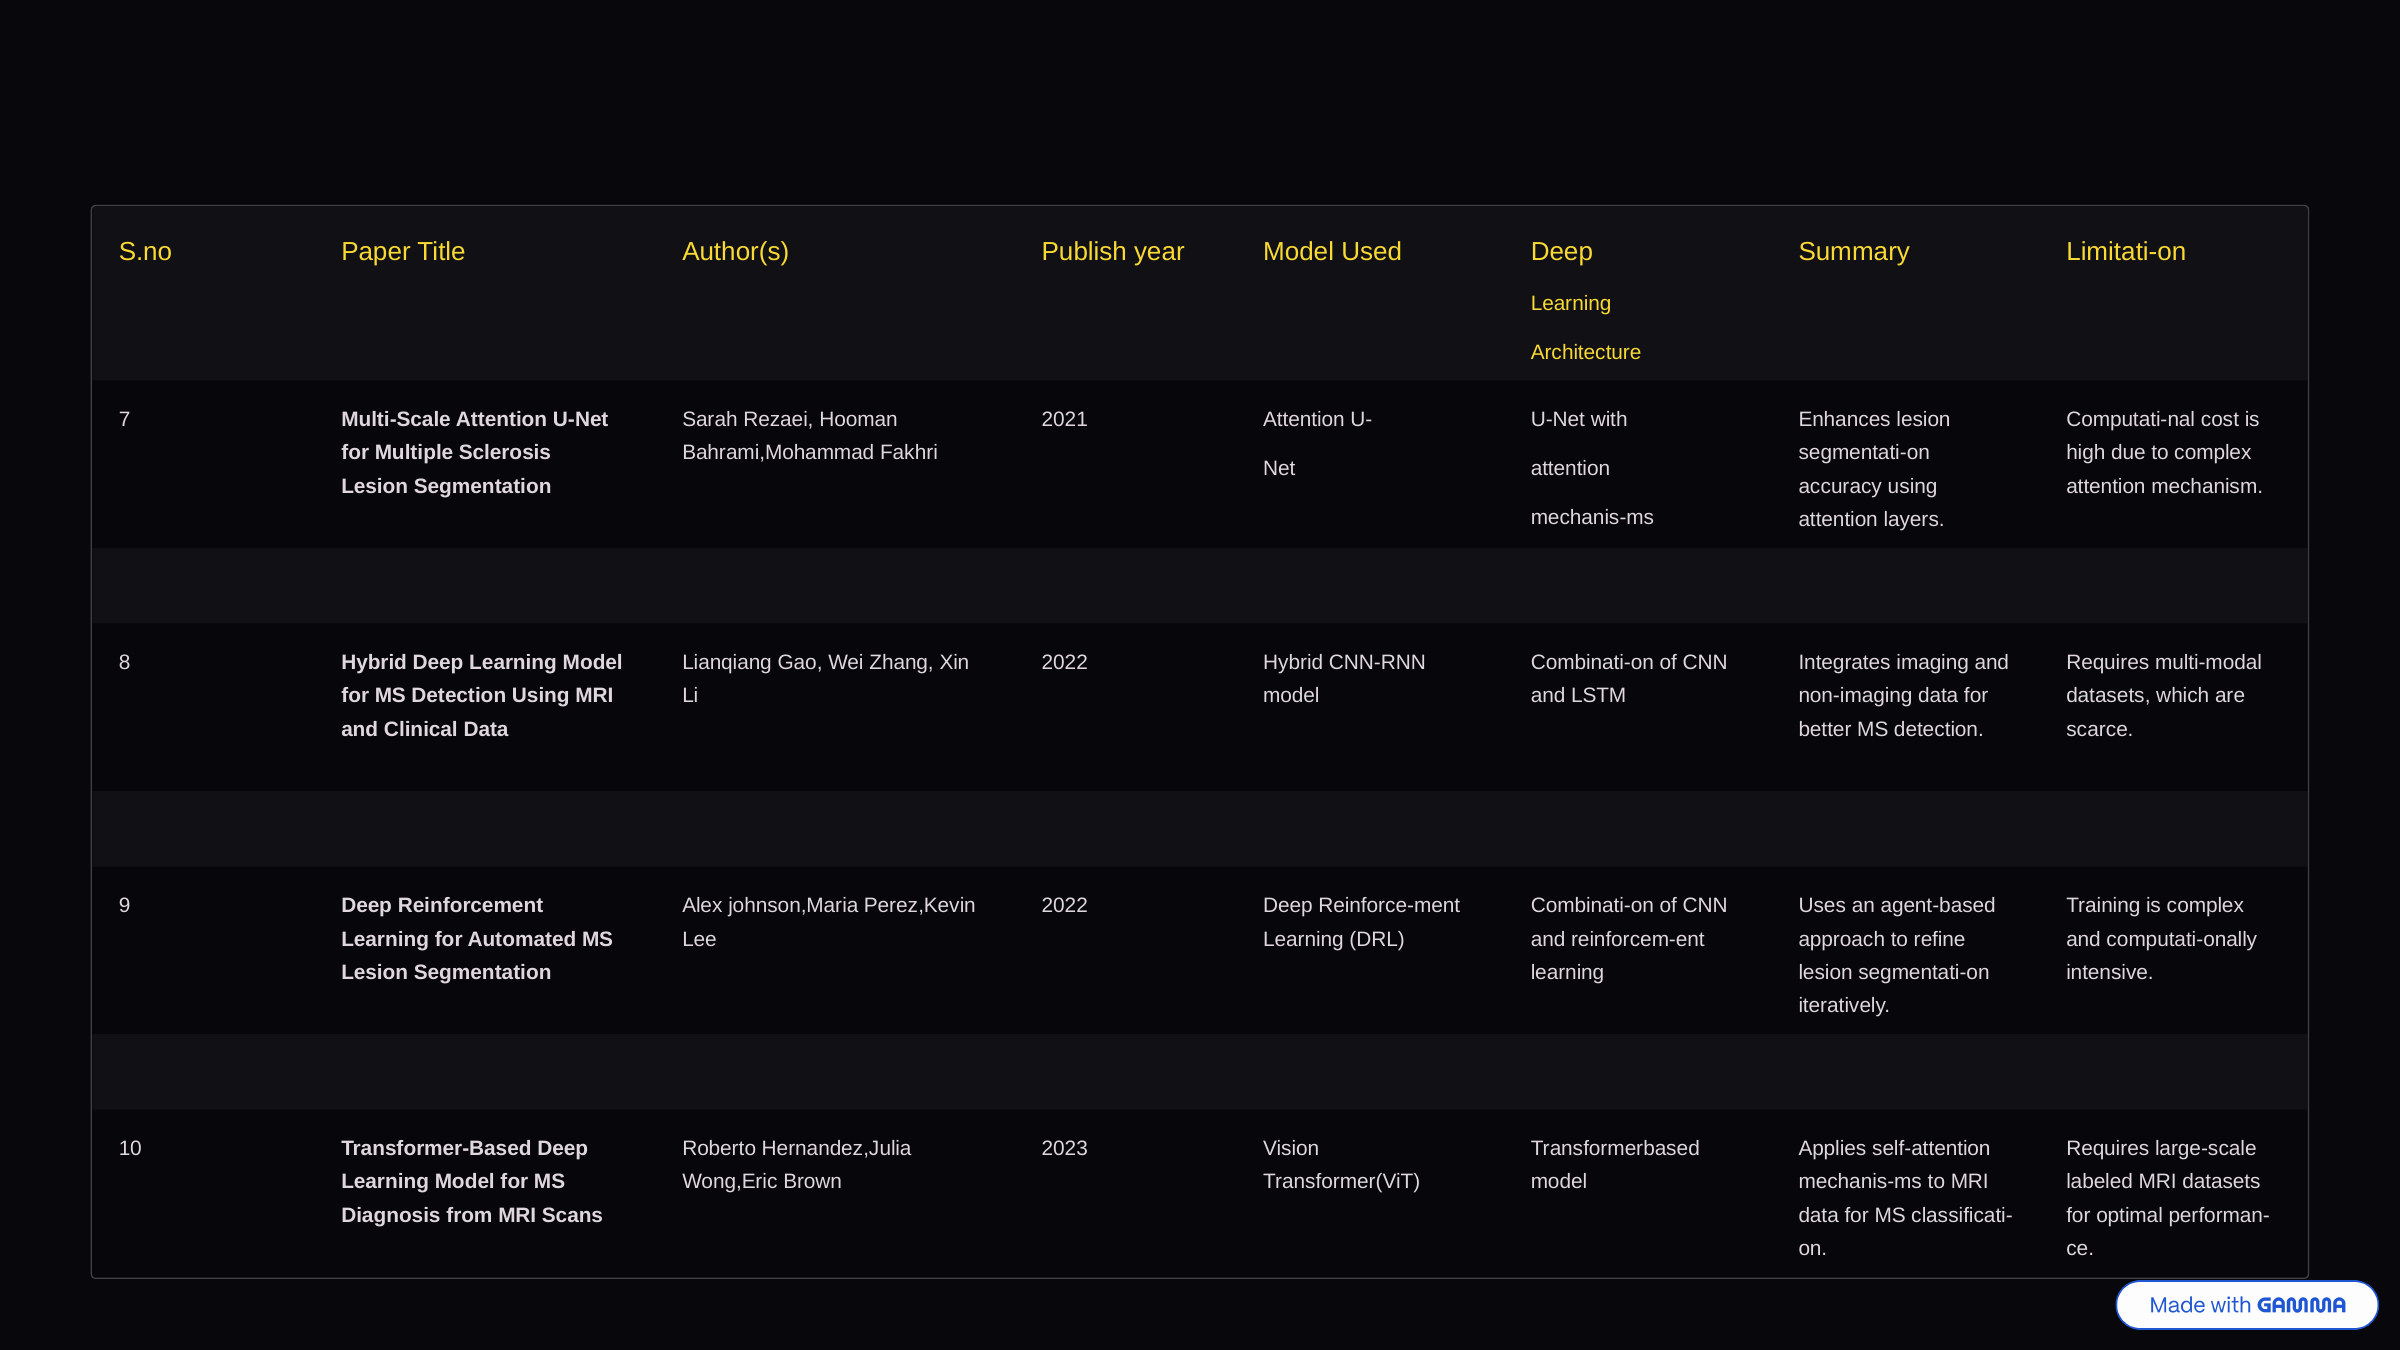

S.no
Paper Title
Author(s)
Publish year
Model Used
Deep
Summary
Limitati-on
Learning
Architecture

7
Multi-Scale Attention U-Net for Multiple Sclerosis  Lesion Segmentation
Sarah Rezaei, Hooman Bahrami,Mohammad Fakhri
2021
Attention U-
U-Net with
Enhances lesion segmentati-on accuracy using attention layers.
Computati-nal cost is high due to complex attention mechanism.
Net
attention
mechanis-ms

8
Hybrid Deep Learning Model for MS Detection Using MRI and Clinical Data
Lianqiang Gao, Wei Zhang, Xin Li
2022
Hybrid CNN-RNN model
Combinati-on of CNN and LSTM
Integrates imaging and non-imaging data for better MS detection.
Requires multi-modal datasets, which are scarce.

9
Deep Reinforcement Learning for Automated MS Lesion Segmentation
Alex johnson,Maria Perez,Kevin Lee
2022
Deep Reinforce-ment Learning (DRL)
Combinati-on of CNN and reinforcem-ent learning
Uses an agent-based approach to refine lesion segmentati-on iteratively.
Training is complex and computati-onally intensive.

10
Transformer-Based Deep Learning Model for MS Diagnosis from MRI Scans
Roberto Hernandez,Julia Wong,Eric Brown
2023
Vision Transformer(ViT)
Transformerbased model
Applies self-attention mechanis-ms to MRI data for MS classificati-on.
Requires large-scale labeled MRI datasets for optimal performan-ce.